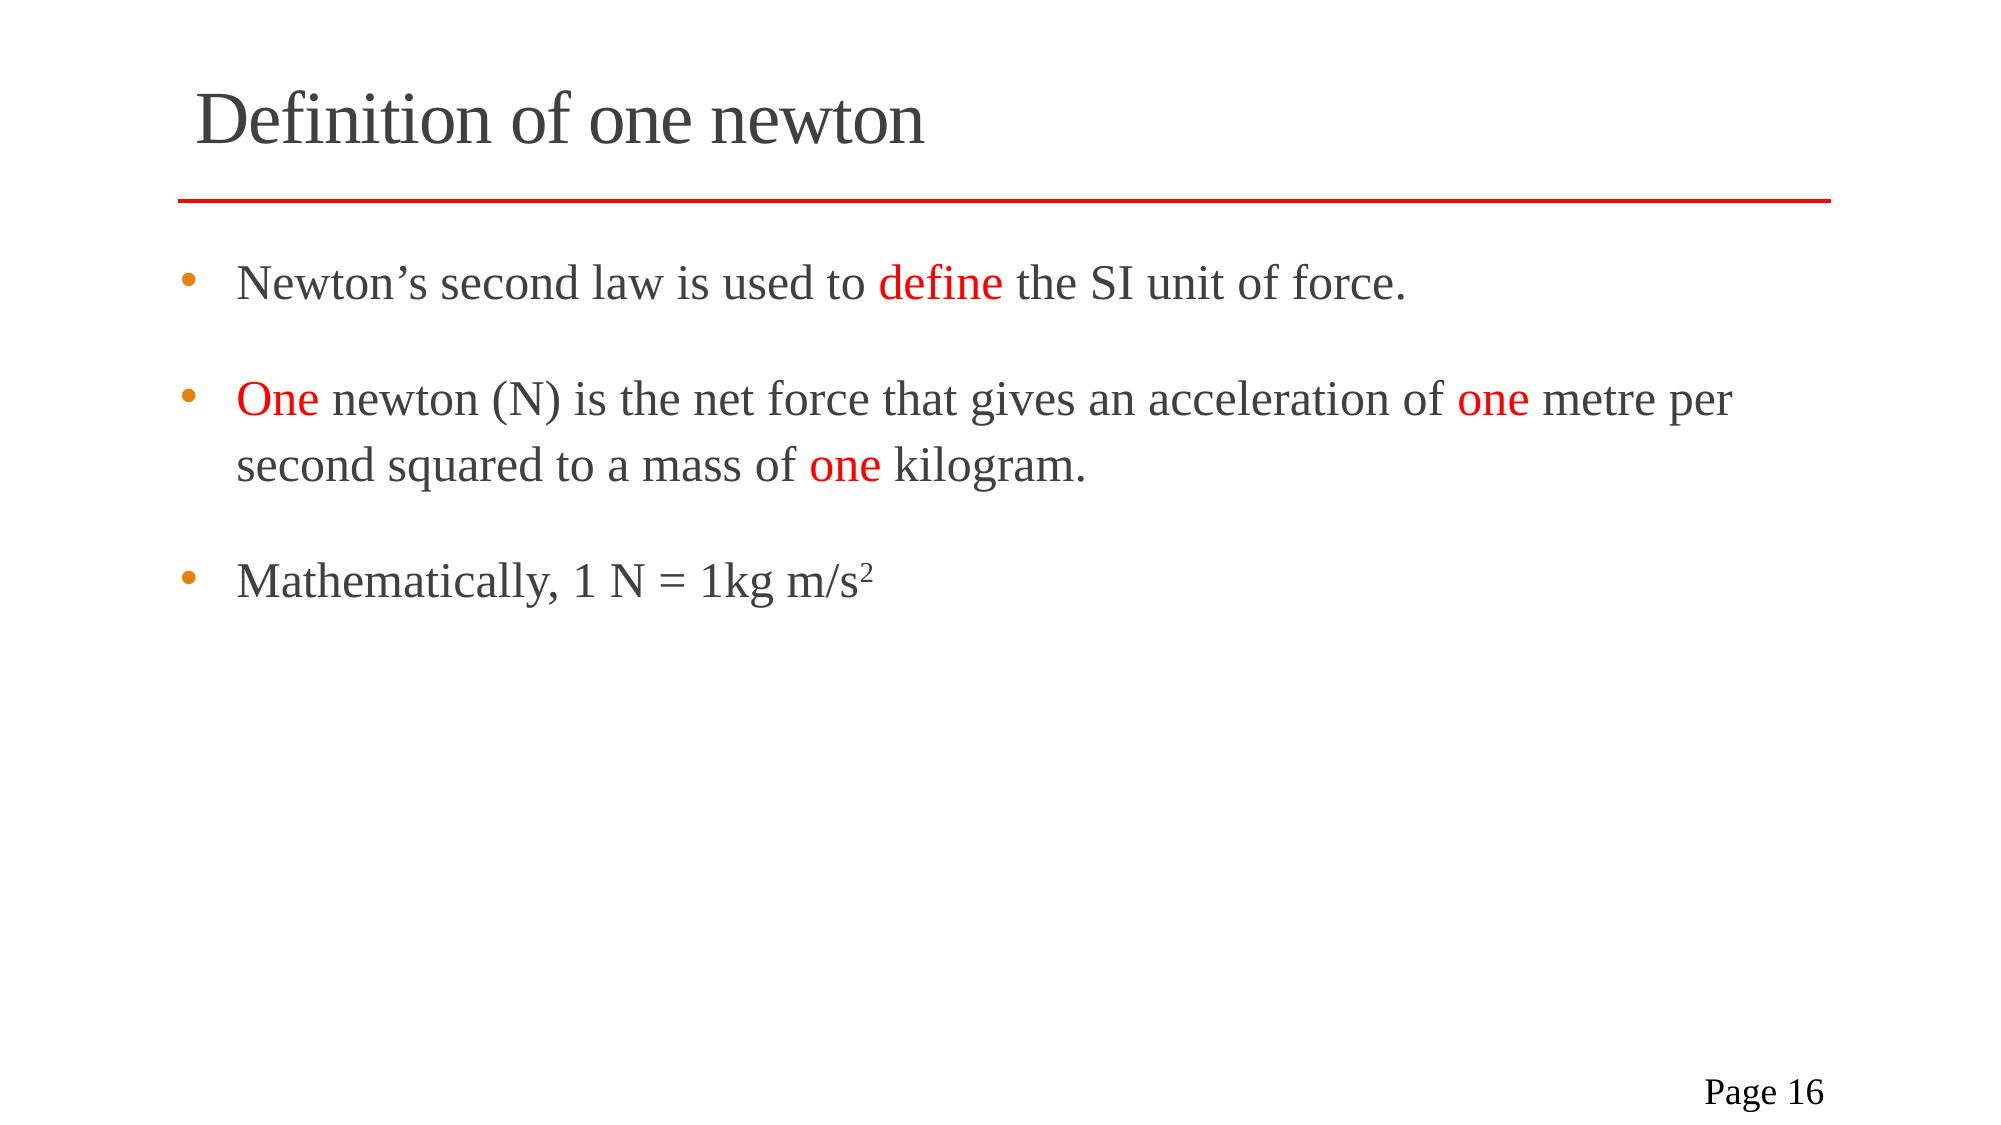

# Definition of one newton
Newton’s second law is used to define the SI unit of force.
One newton (N) is the net force that gives an acceleration of one metre per second squared to a mass of one kilogram.
Mathematically, 1 N = 1kg m/s2

 Page 16